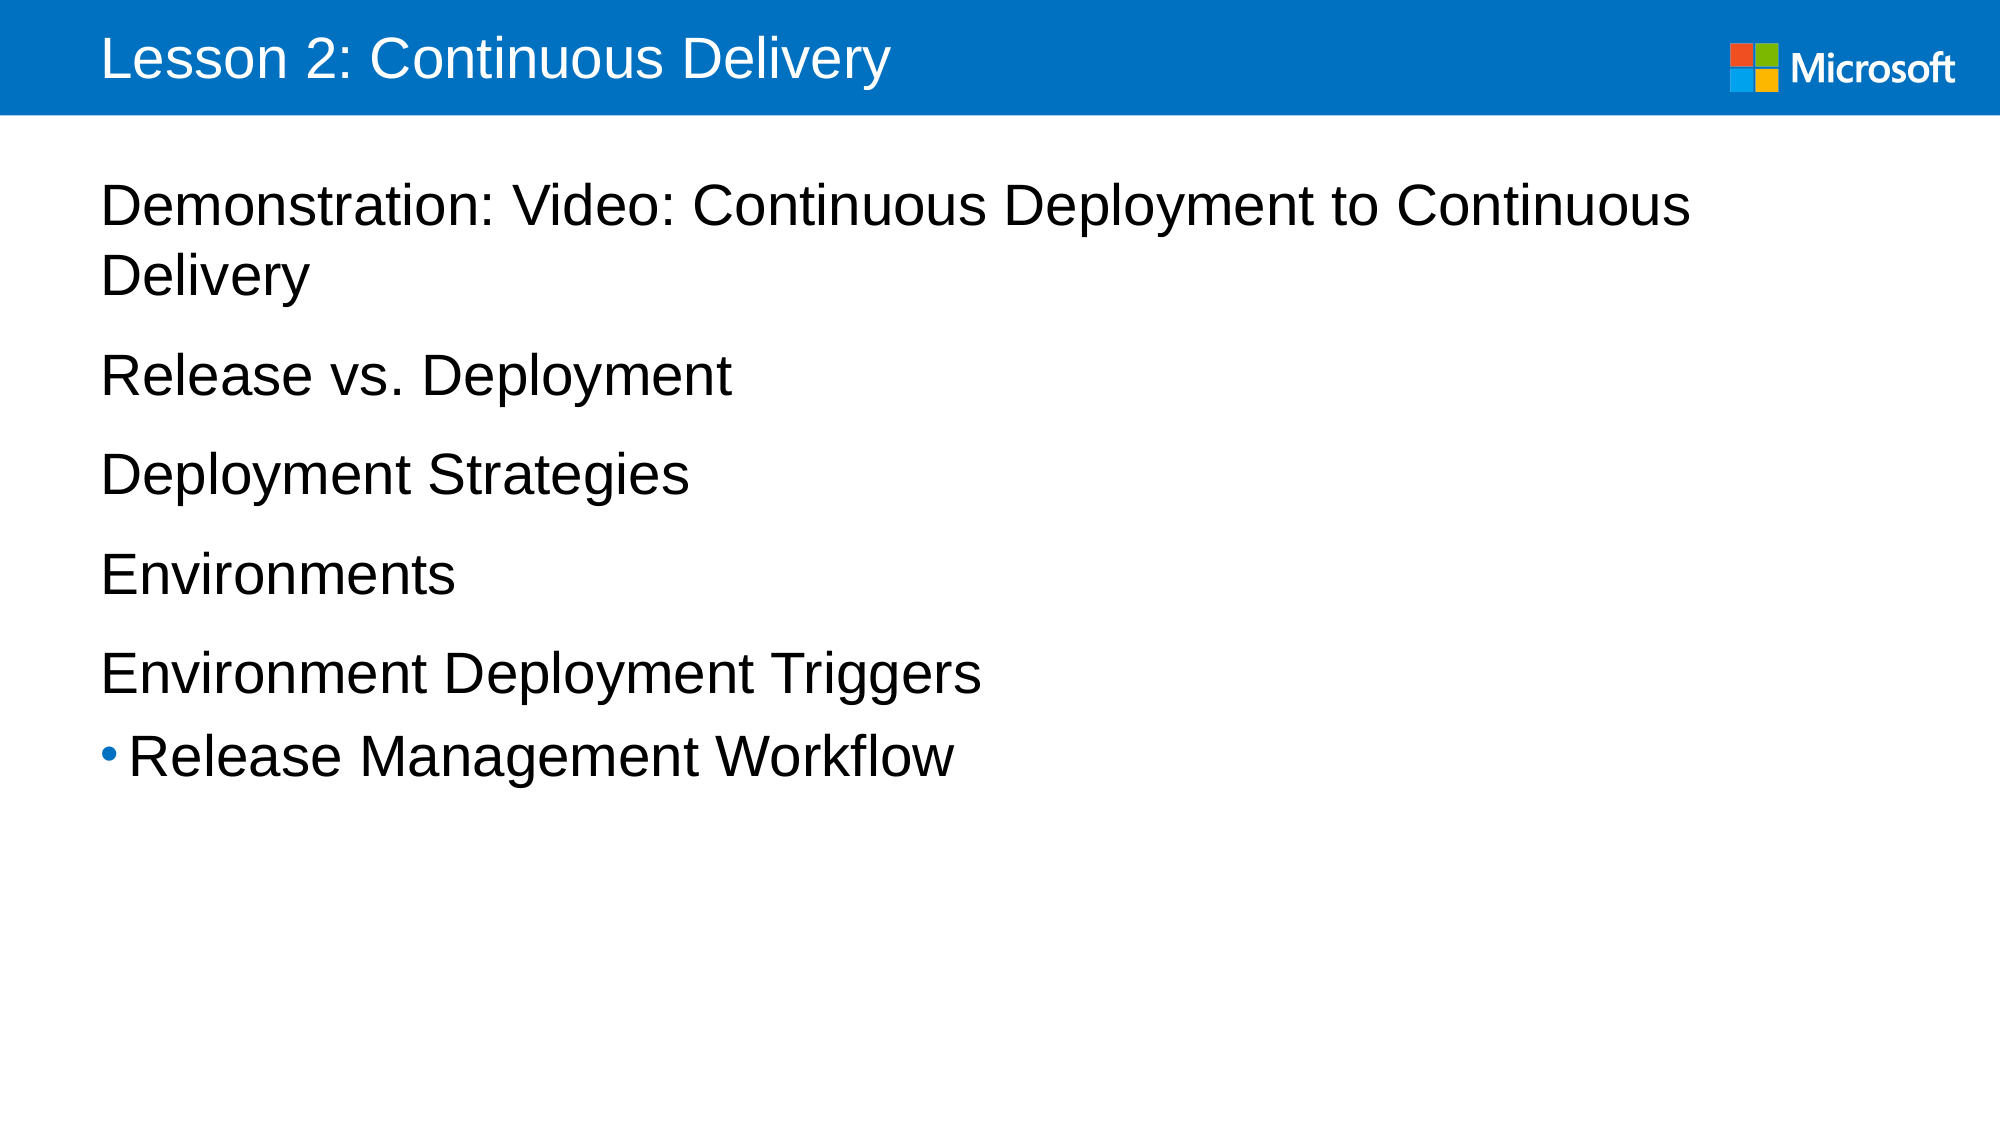

# Lesson 2: Continuous Delivery
Demonstration: Video: Continuous Deployment to Continuous Delivery
Release vs. Deployment
Deployment Strategies
Environments
Environment Deployment Triggers
Release Management Workflow